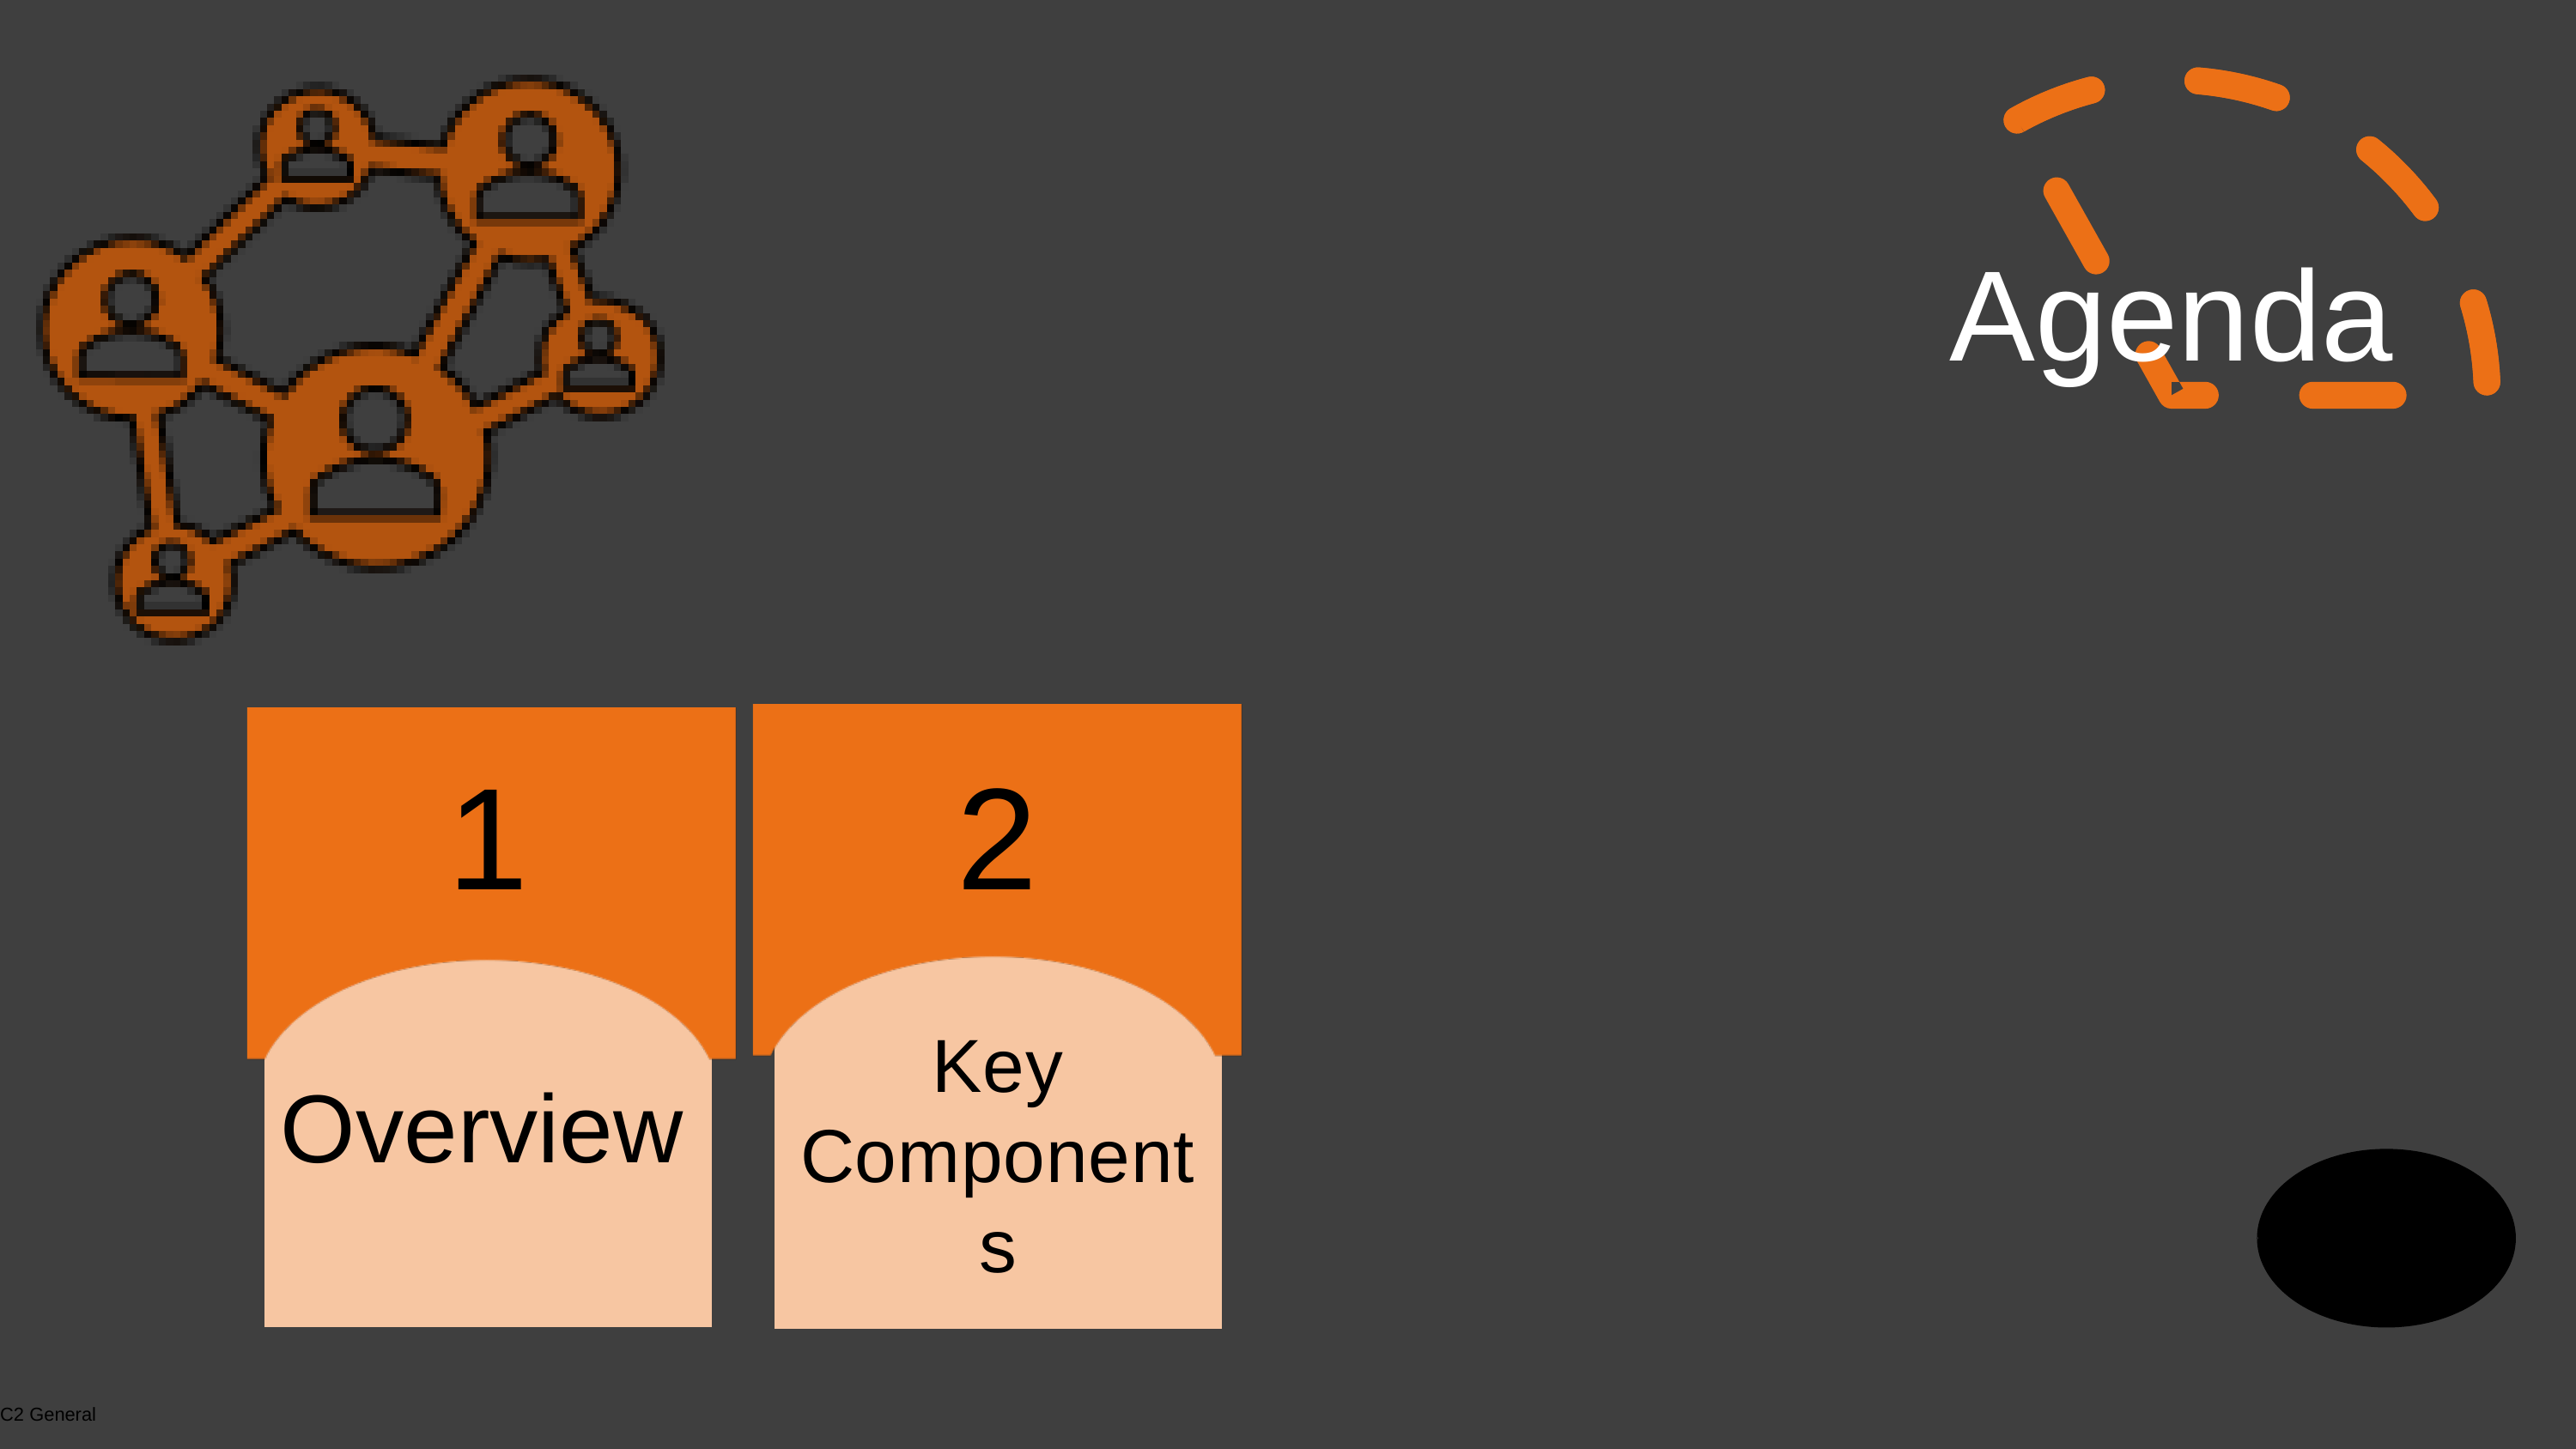

Agenda

1
2
Key Components
Overview

C2 General